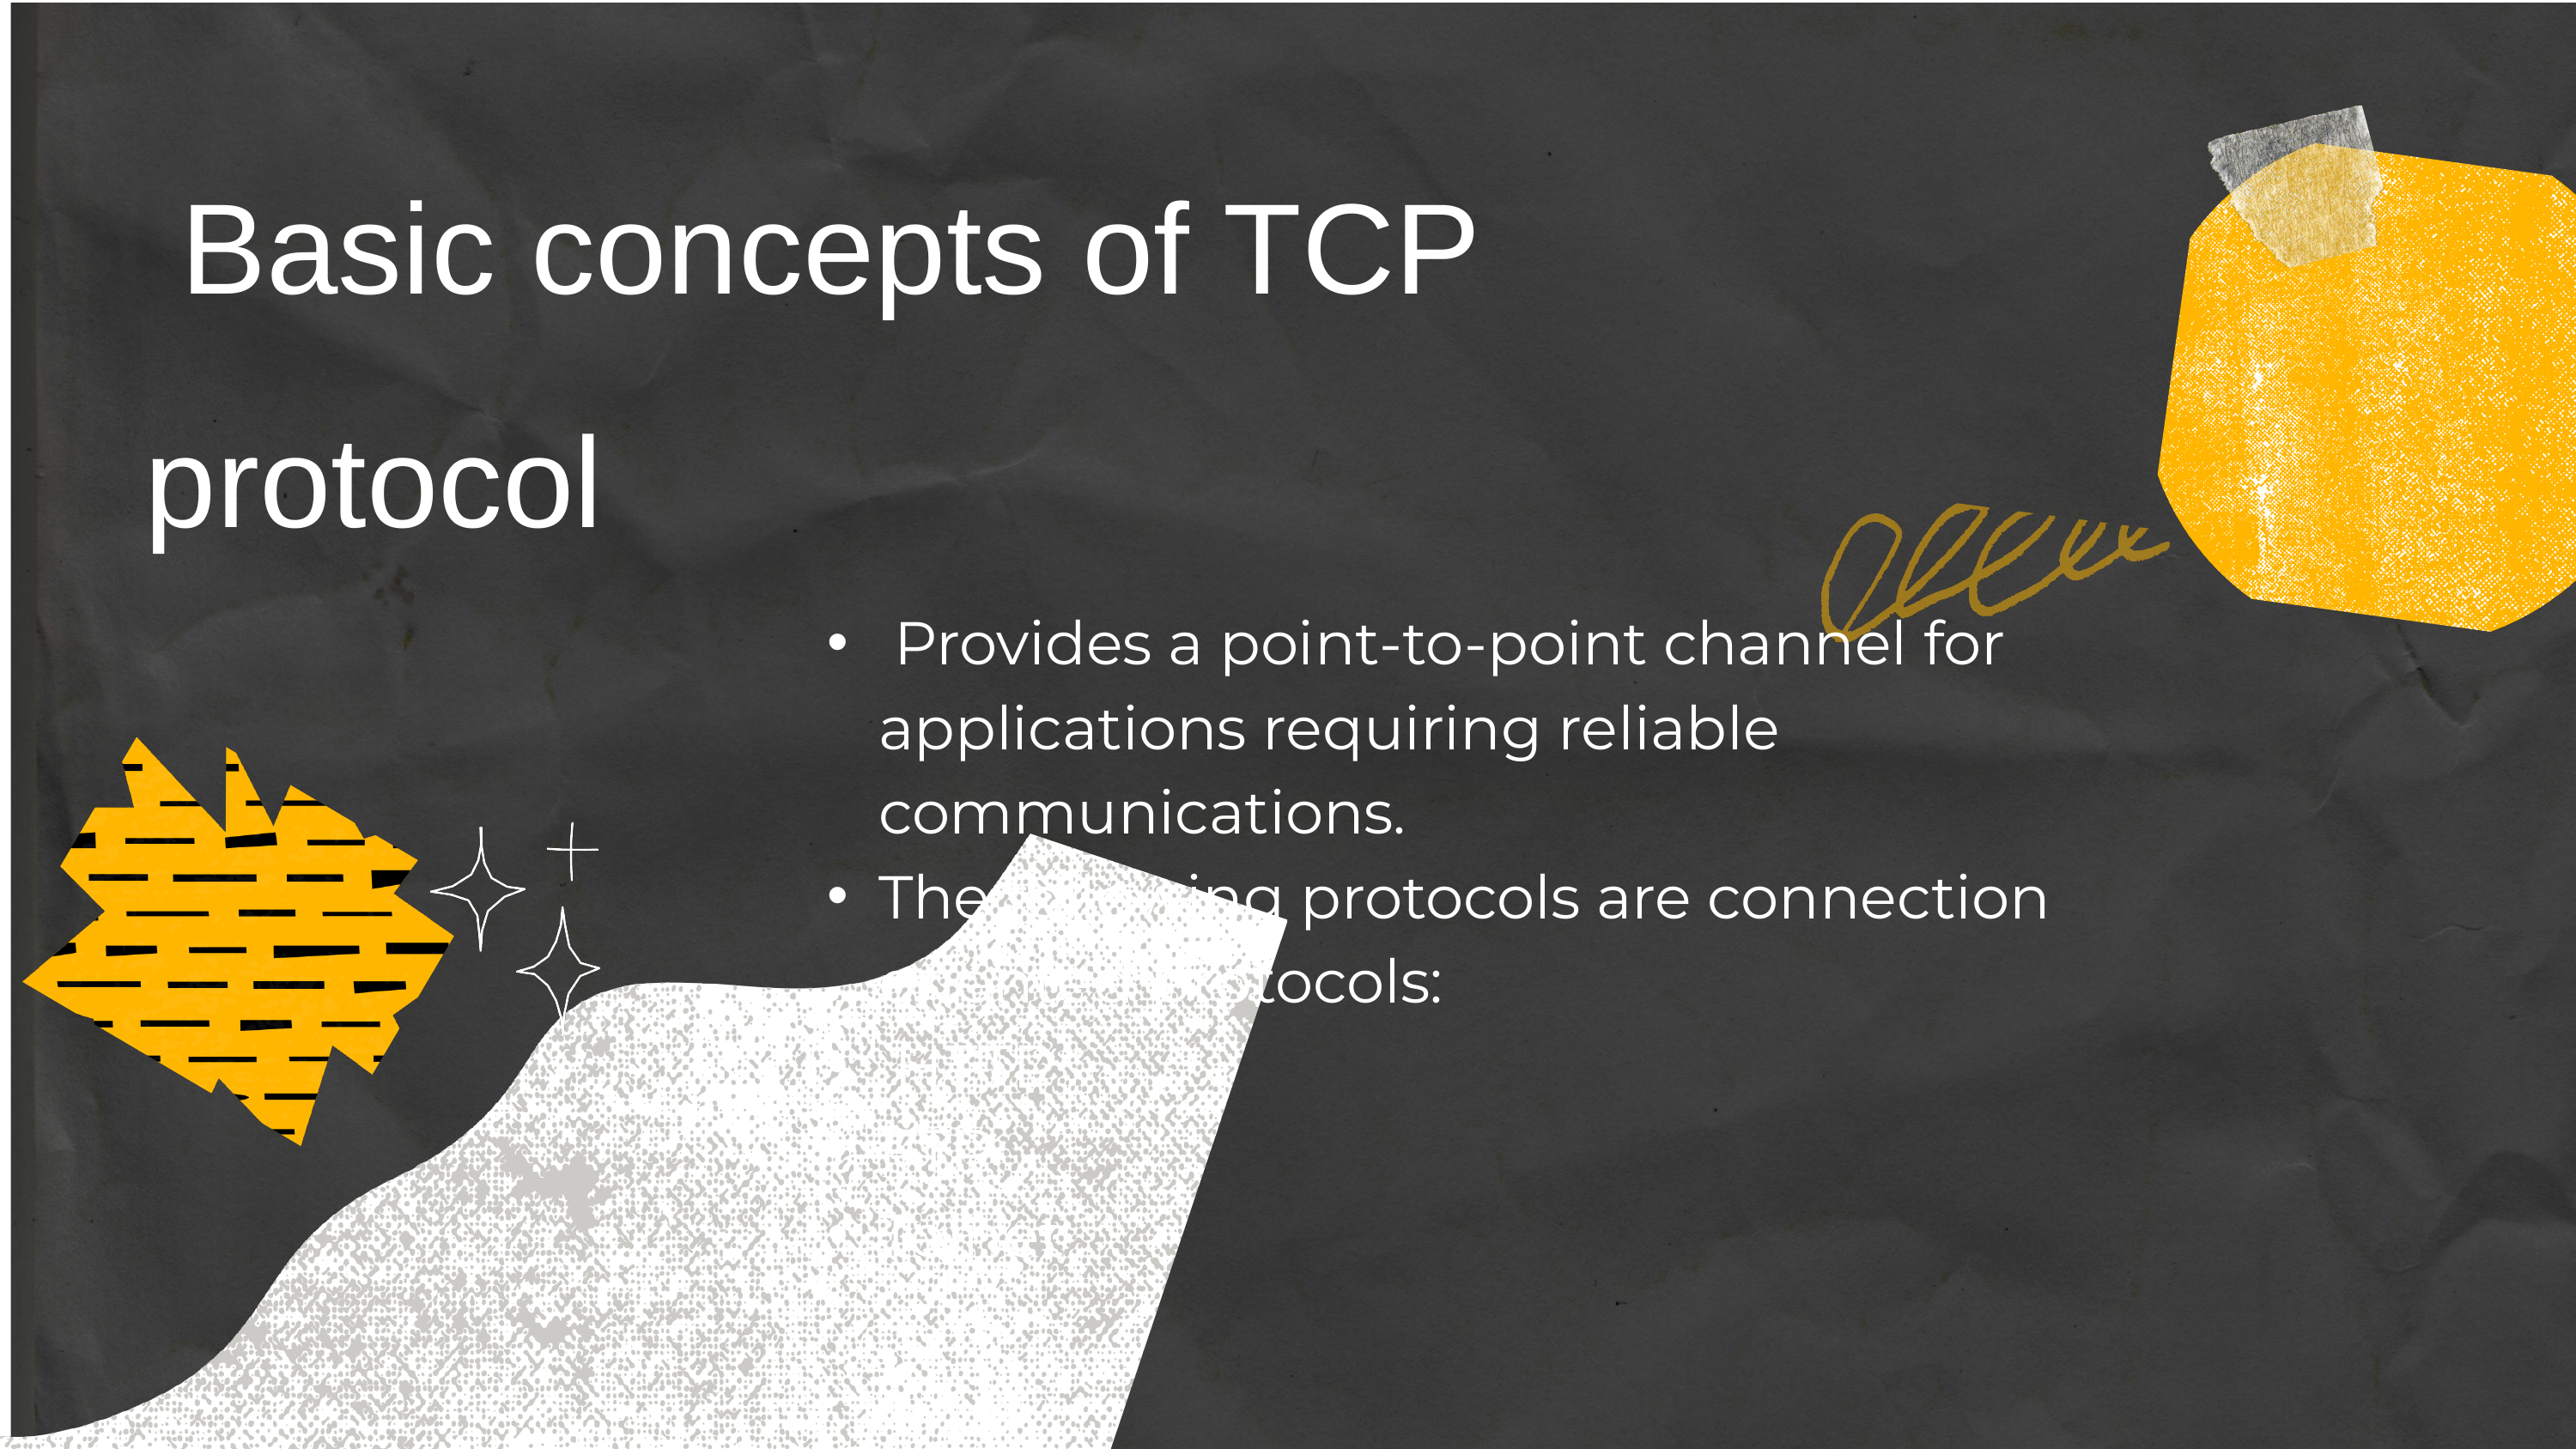

Basic concepts of TCP protocol

 Provides a point-to-point channel for applications requiring reliable communications.
The following protocols are connection oriented protocols:
 HTTP
FTP
Telnet